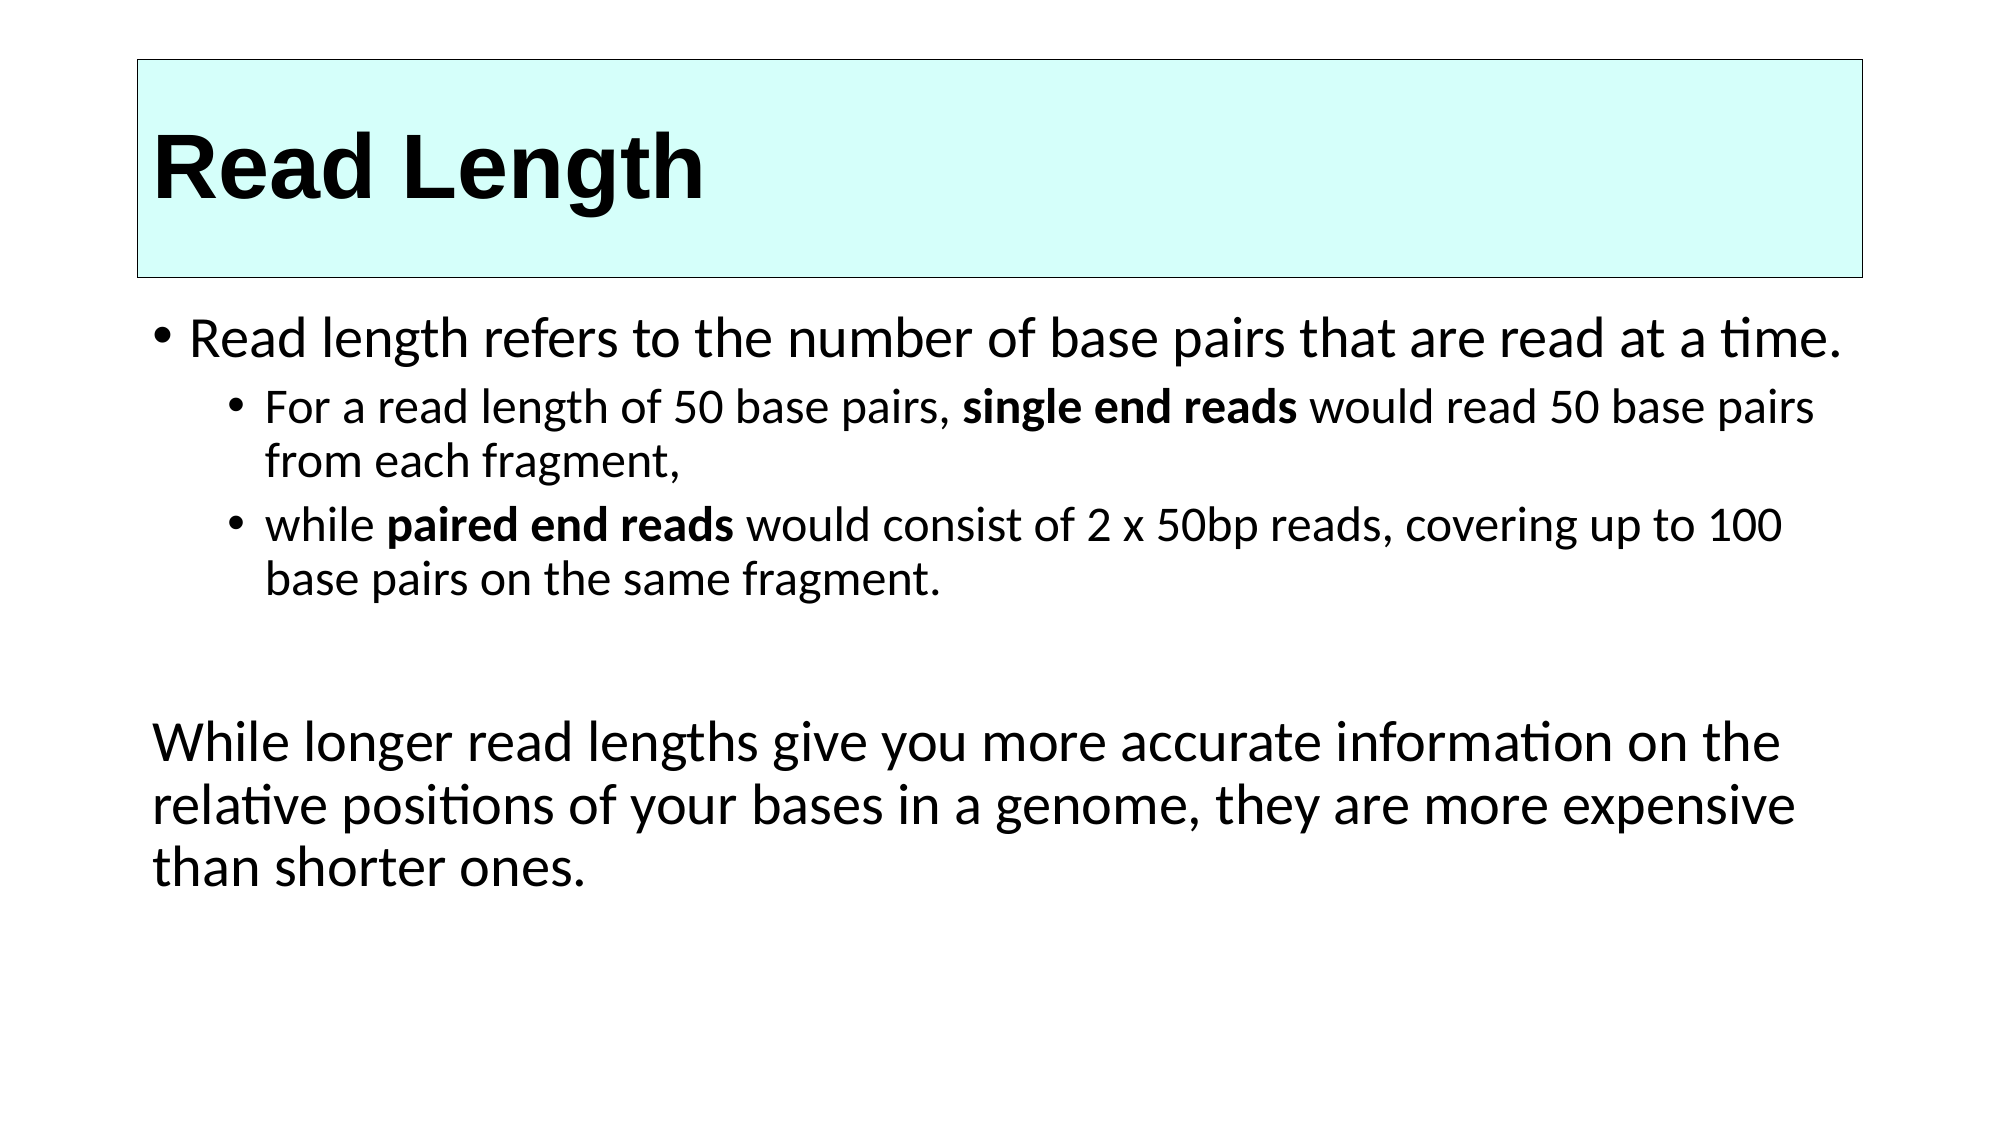

# Read Length
Read length refers to the number of base pairs that are read at a time.
For a read length of 50 base pairs, single end reads would read 50 base pairs from each fragment,
while paired end reads would consist of 2 x 50bp reads, covering up to 100 base pairs on the same fragment.

While longer read lengths give you more accurate information on the relative positions of your bases in a genome, they are more expensive than shorter ones.